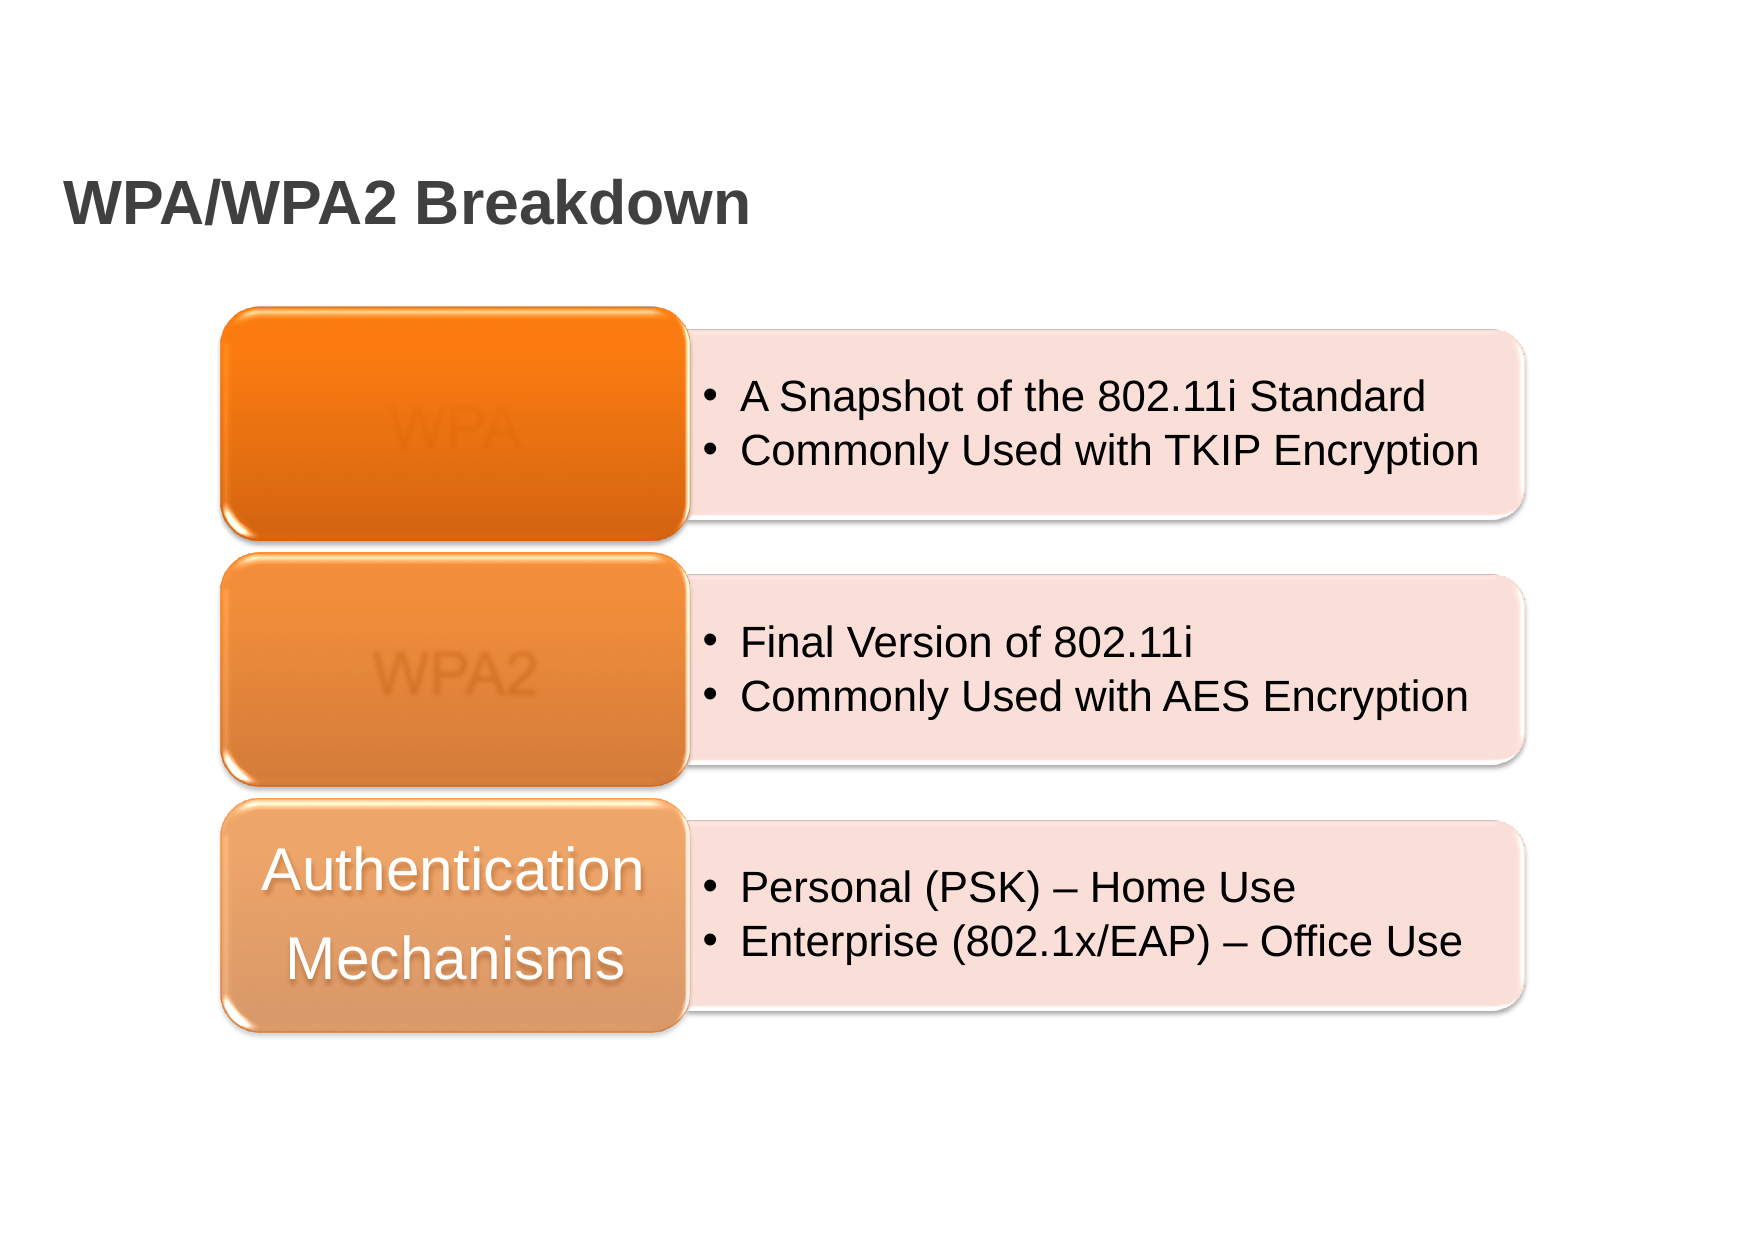

# WPA/WPA2 Breakdown

A Snapshot of the 802.11i Standard
Commonly Used with TKIP Encryption
WPA

Final Version of 802.11i
Commonly Used with AES Encryption
WPA2
Authentication Mechanisms

Personal (PSK) – Home Use
Enterprise (802.1x/EAP) – Office Use